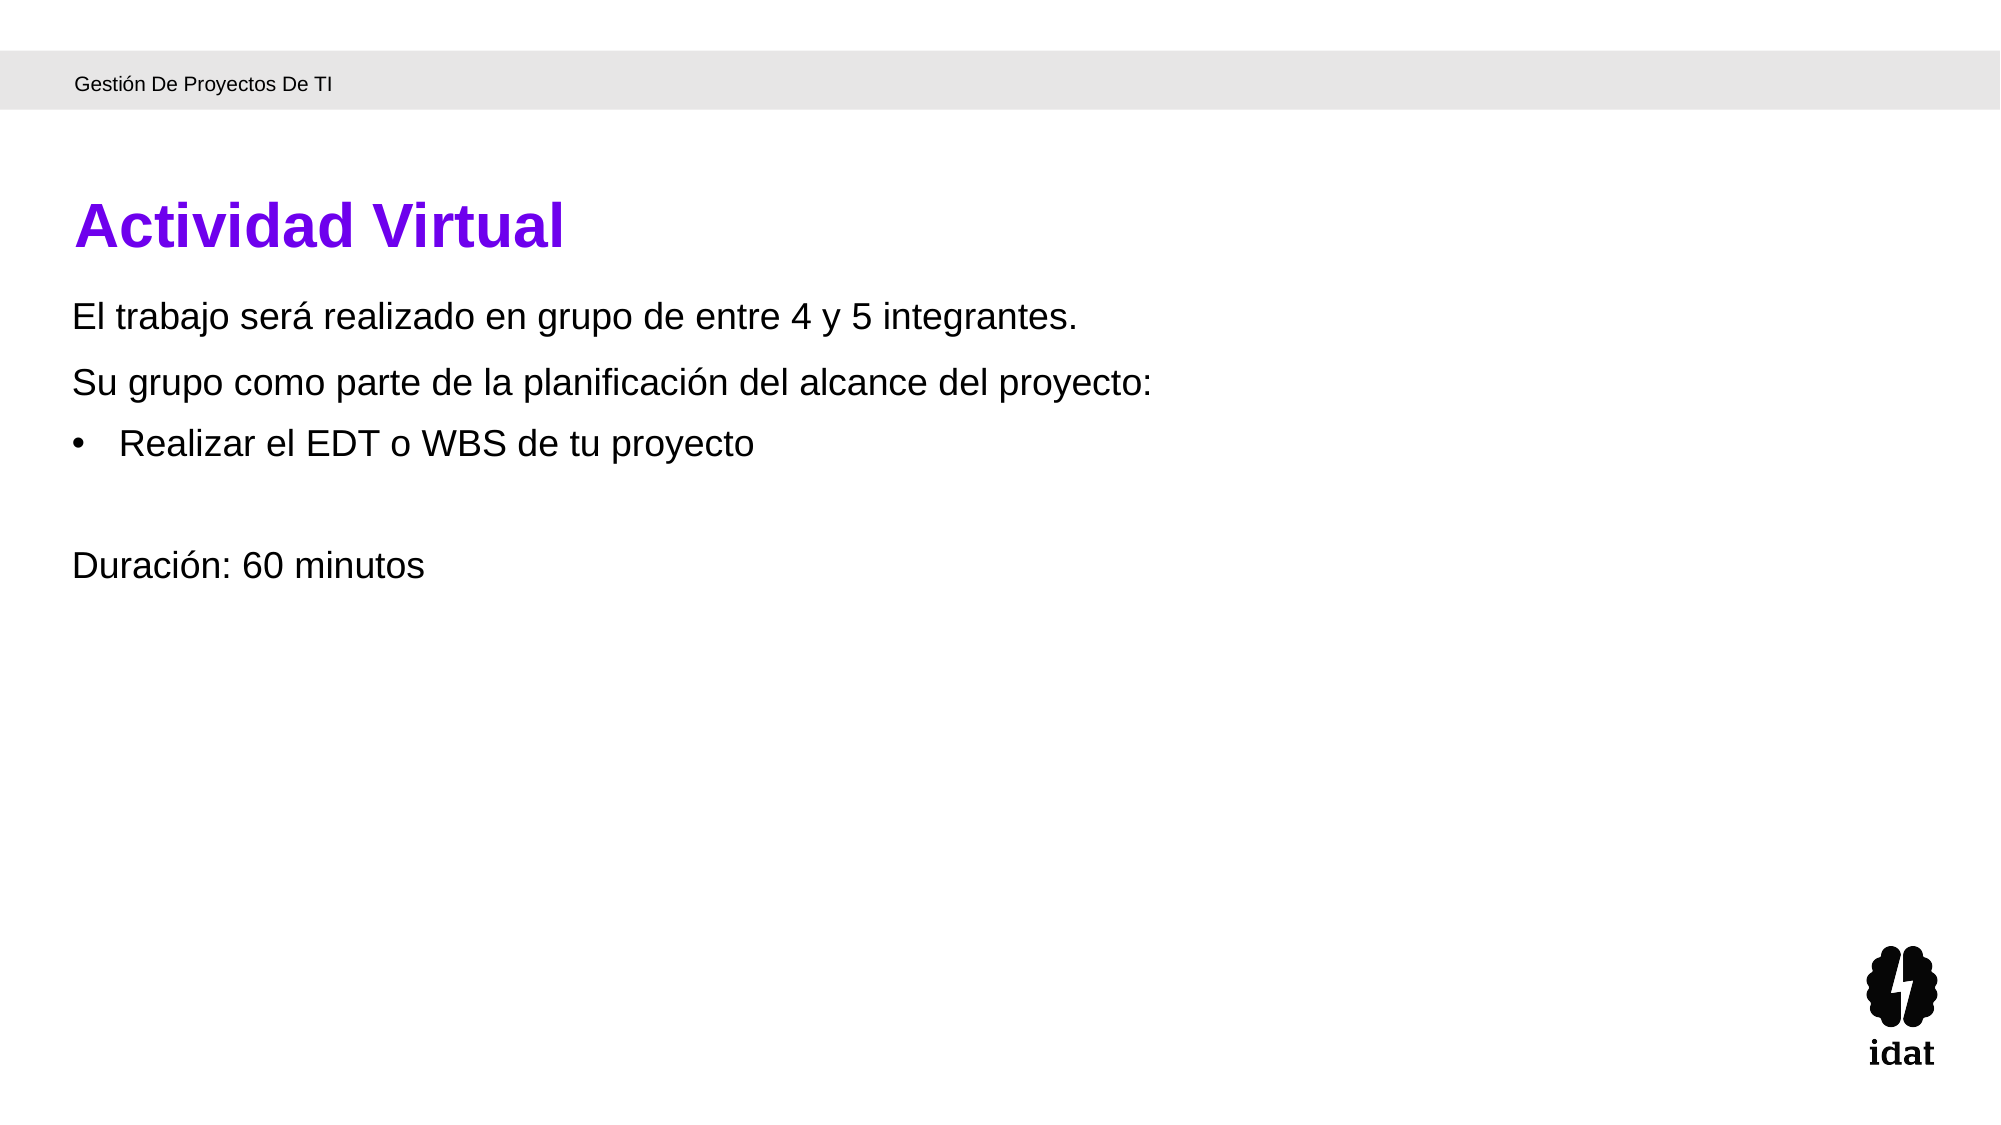

Gestión De Proyectos De TI
Actividad Virtual
El trabajo será realizado en grupo de entre 4 y 5 integrantes.
Su grupo como parte de la planificación del alcance del proyecto:
Realizar el EDT o WBS de tu proyecto

Duración: 60 minutos